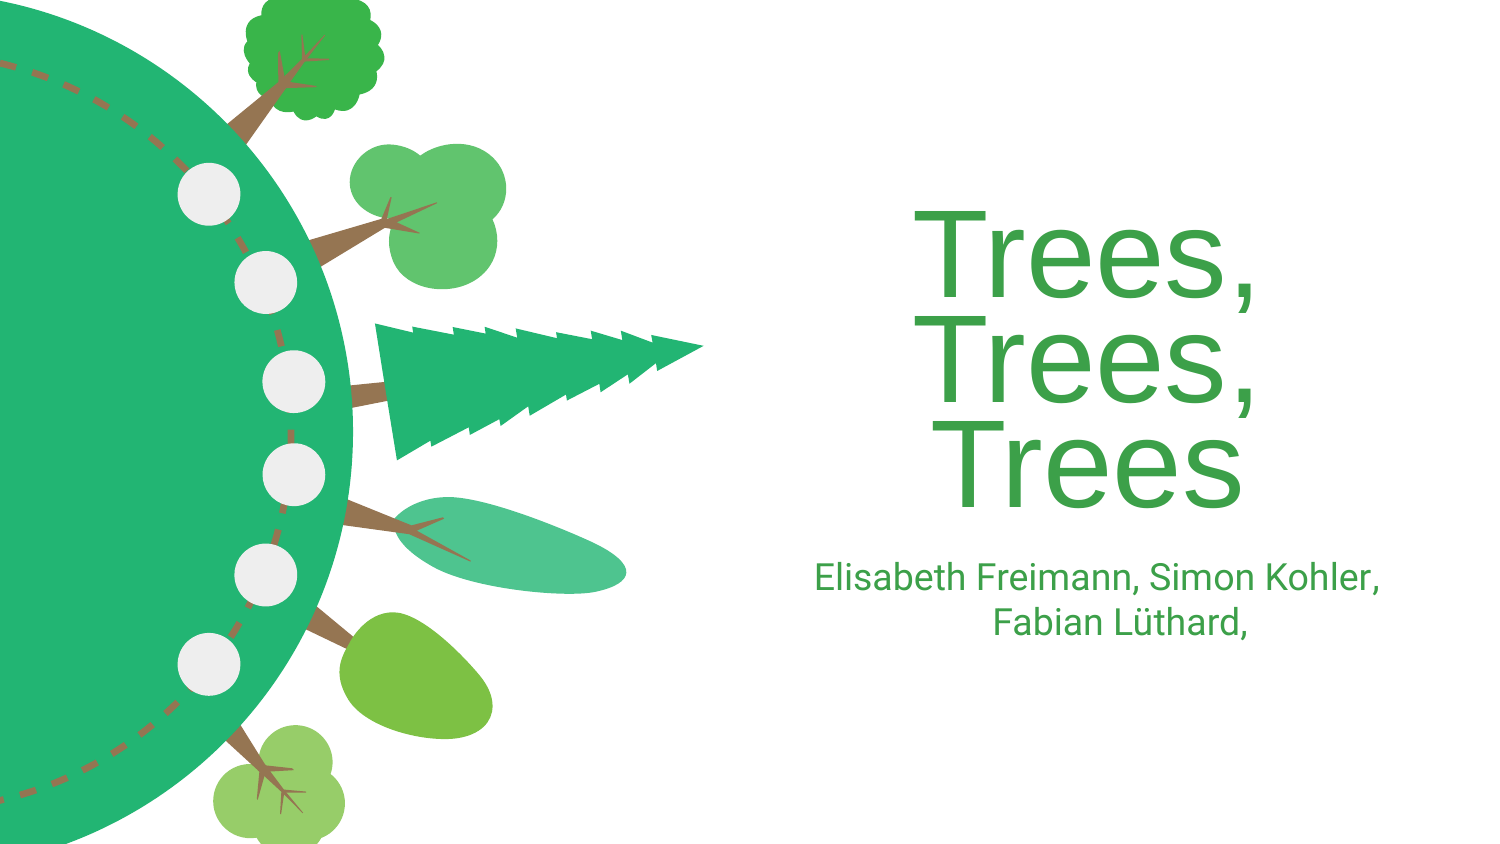

# Trees, Trees, Trees
Elisabeth Freimann, Simon Kohler, Fabian Lüthard,